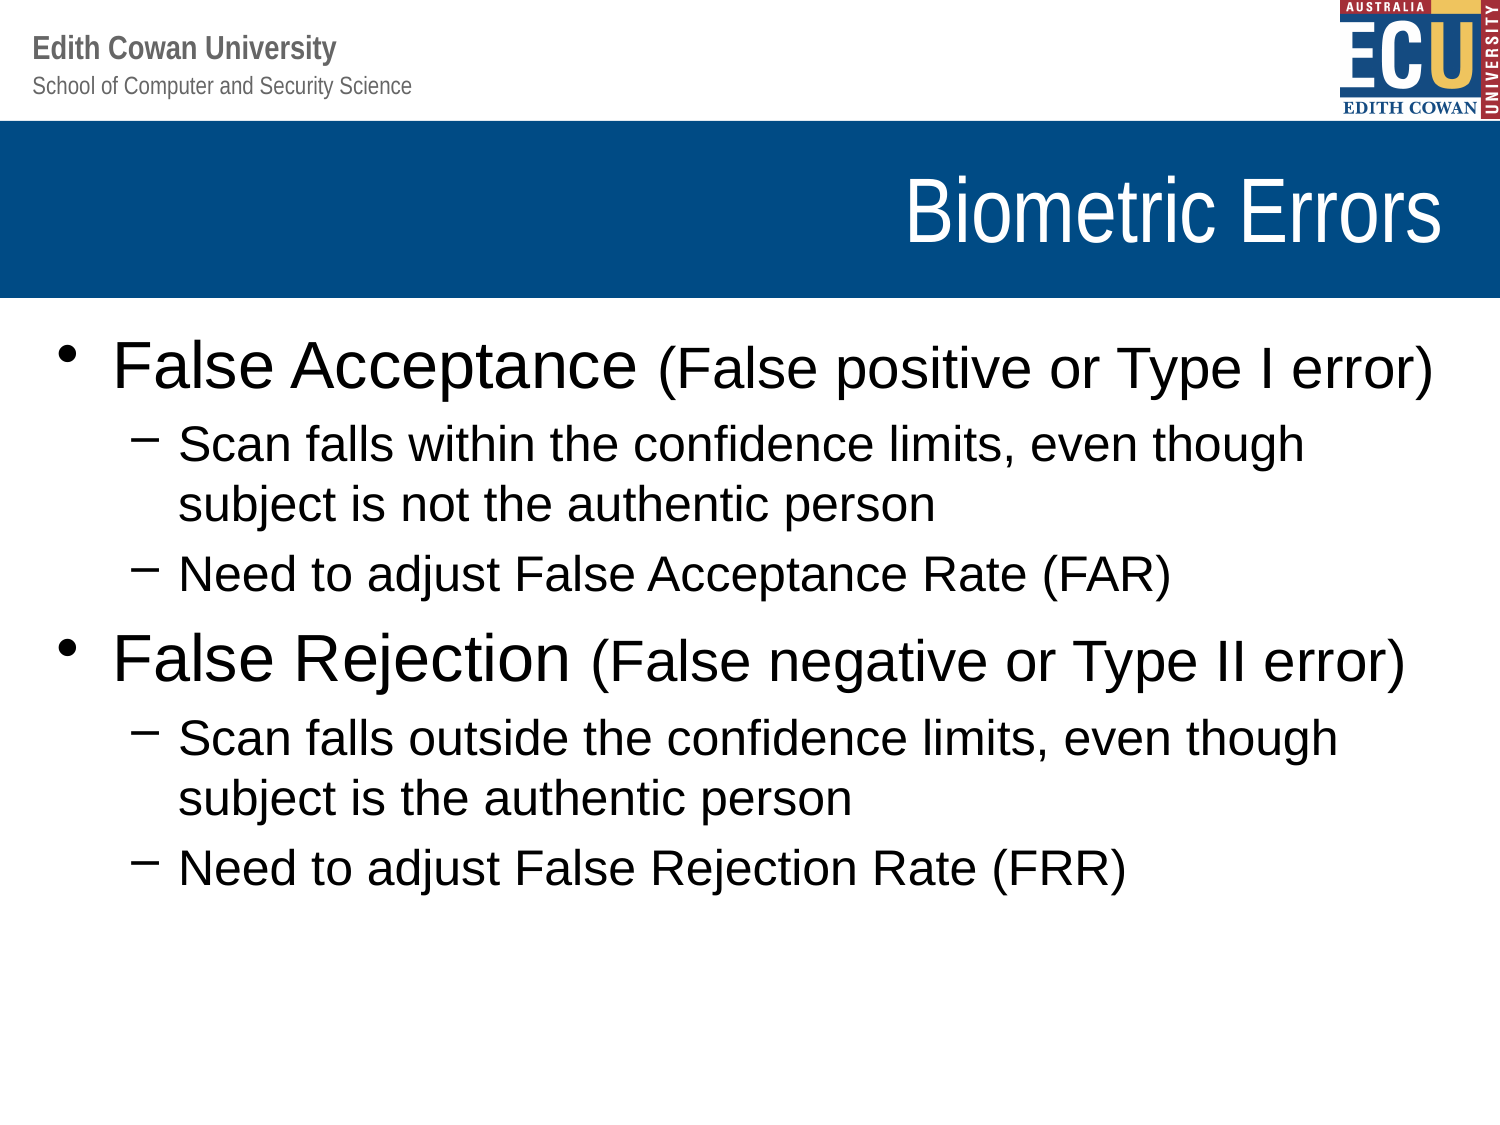

# Biometric Errors
False Acceptance (False positive or Type I error)
Scan falls within the confidence limits, even though subject is not the authentic person
Need to adjust False Acceptance Rate (FAR)
False Rejection (False negative or Type II error)
Scan falls outside the confidence limits, even though subject is the authentic person
Need to adjust False Rejection Rate (FRR)